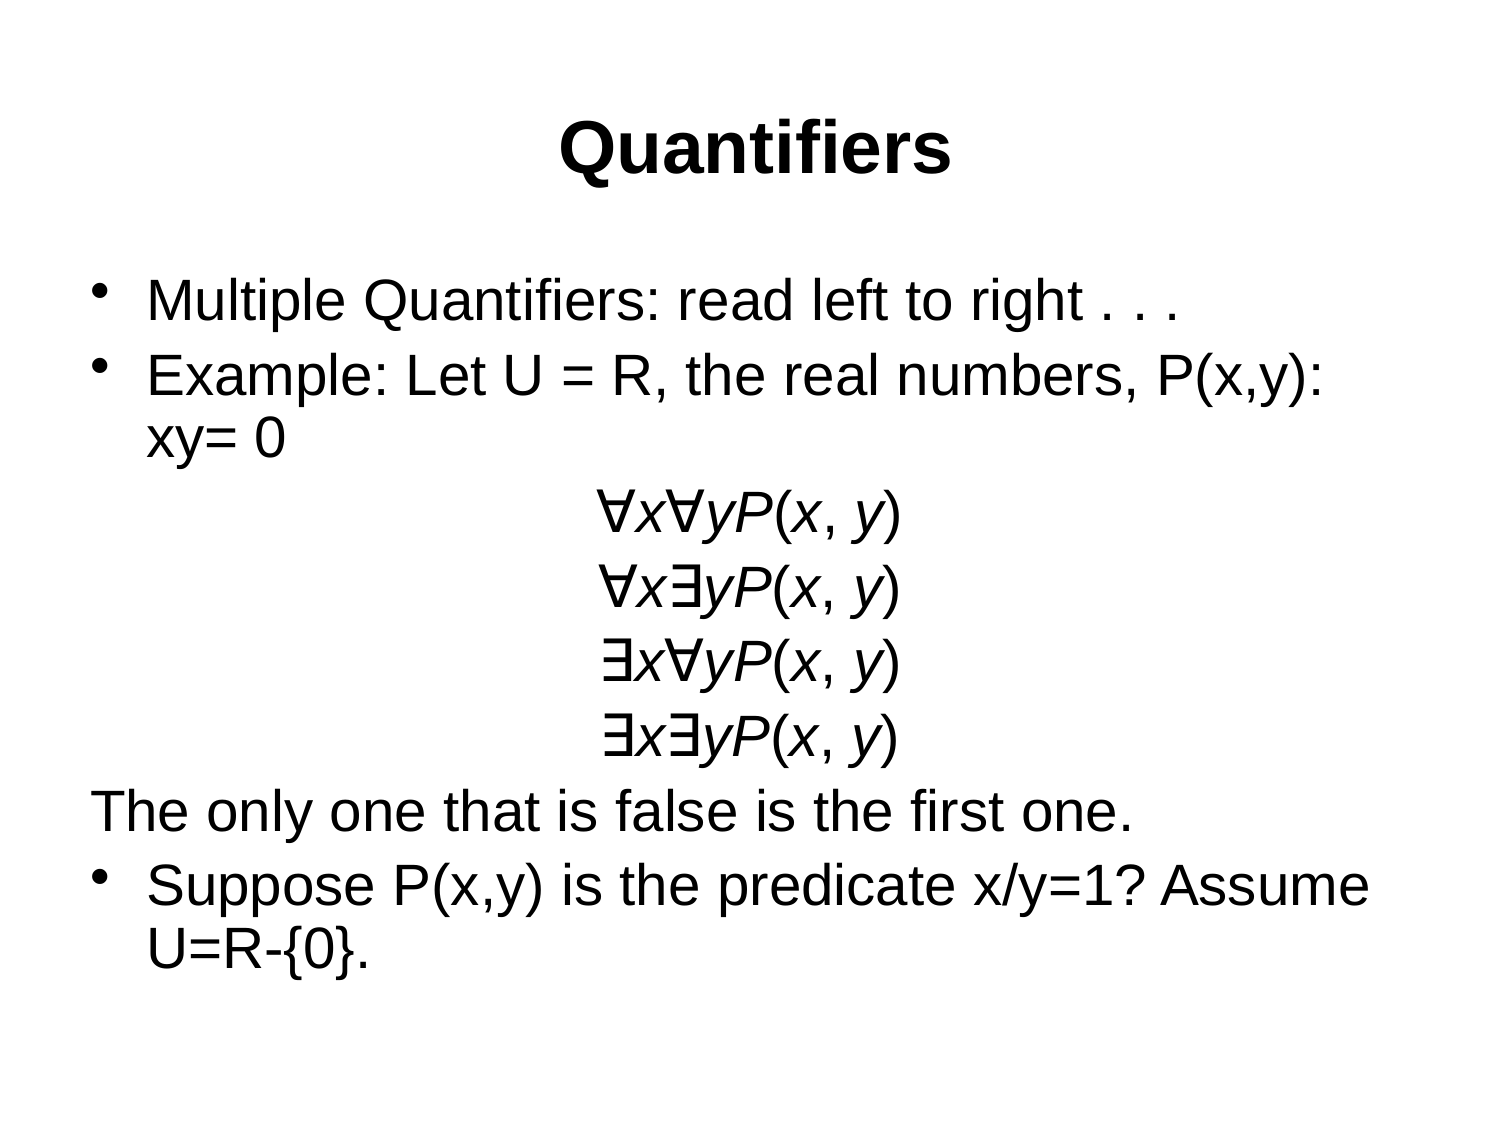

# Quantifiers
Multiple Quantifiers: read left to right . . .
Example: Let U = R, the real numbers, P(x,y): xy= 0
∀x∀yP(x, y)
∀x∃yP(x, y)
∃x∀yP(x, y)
∃x∃yP(x, y)
The only one that is false is the first one.
Suppose P(x,y) is the predicate x/y=1? Assume U=R-{0}.
P. 1